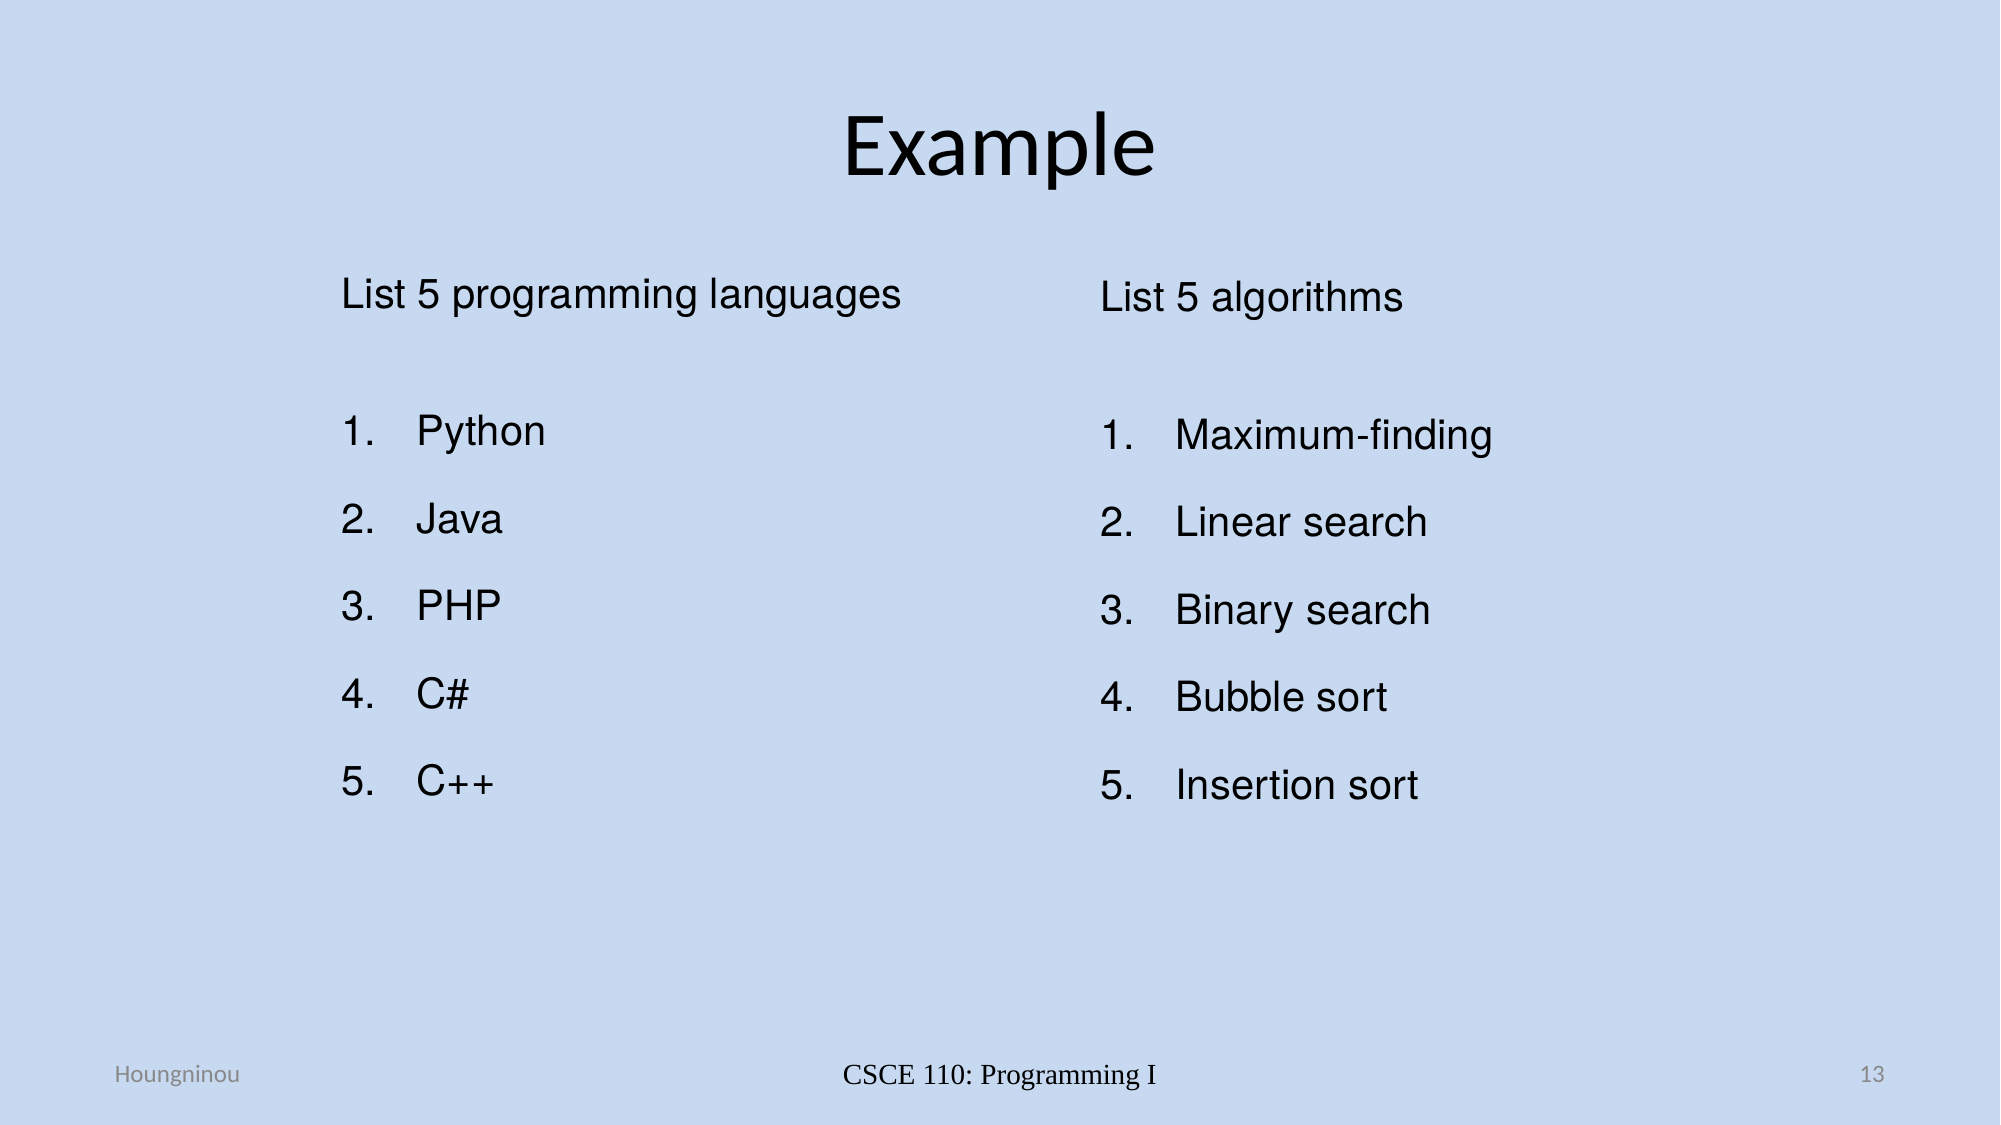

# Example
List 5 programming languages

Python
Java
PHP
C#
C++

List 5 algorithms

Maximum-finding
Linear search
Binary search
Bubble sort
Insertion sort

Houngninou
CSCE 110: Programming I
13